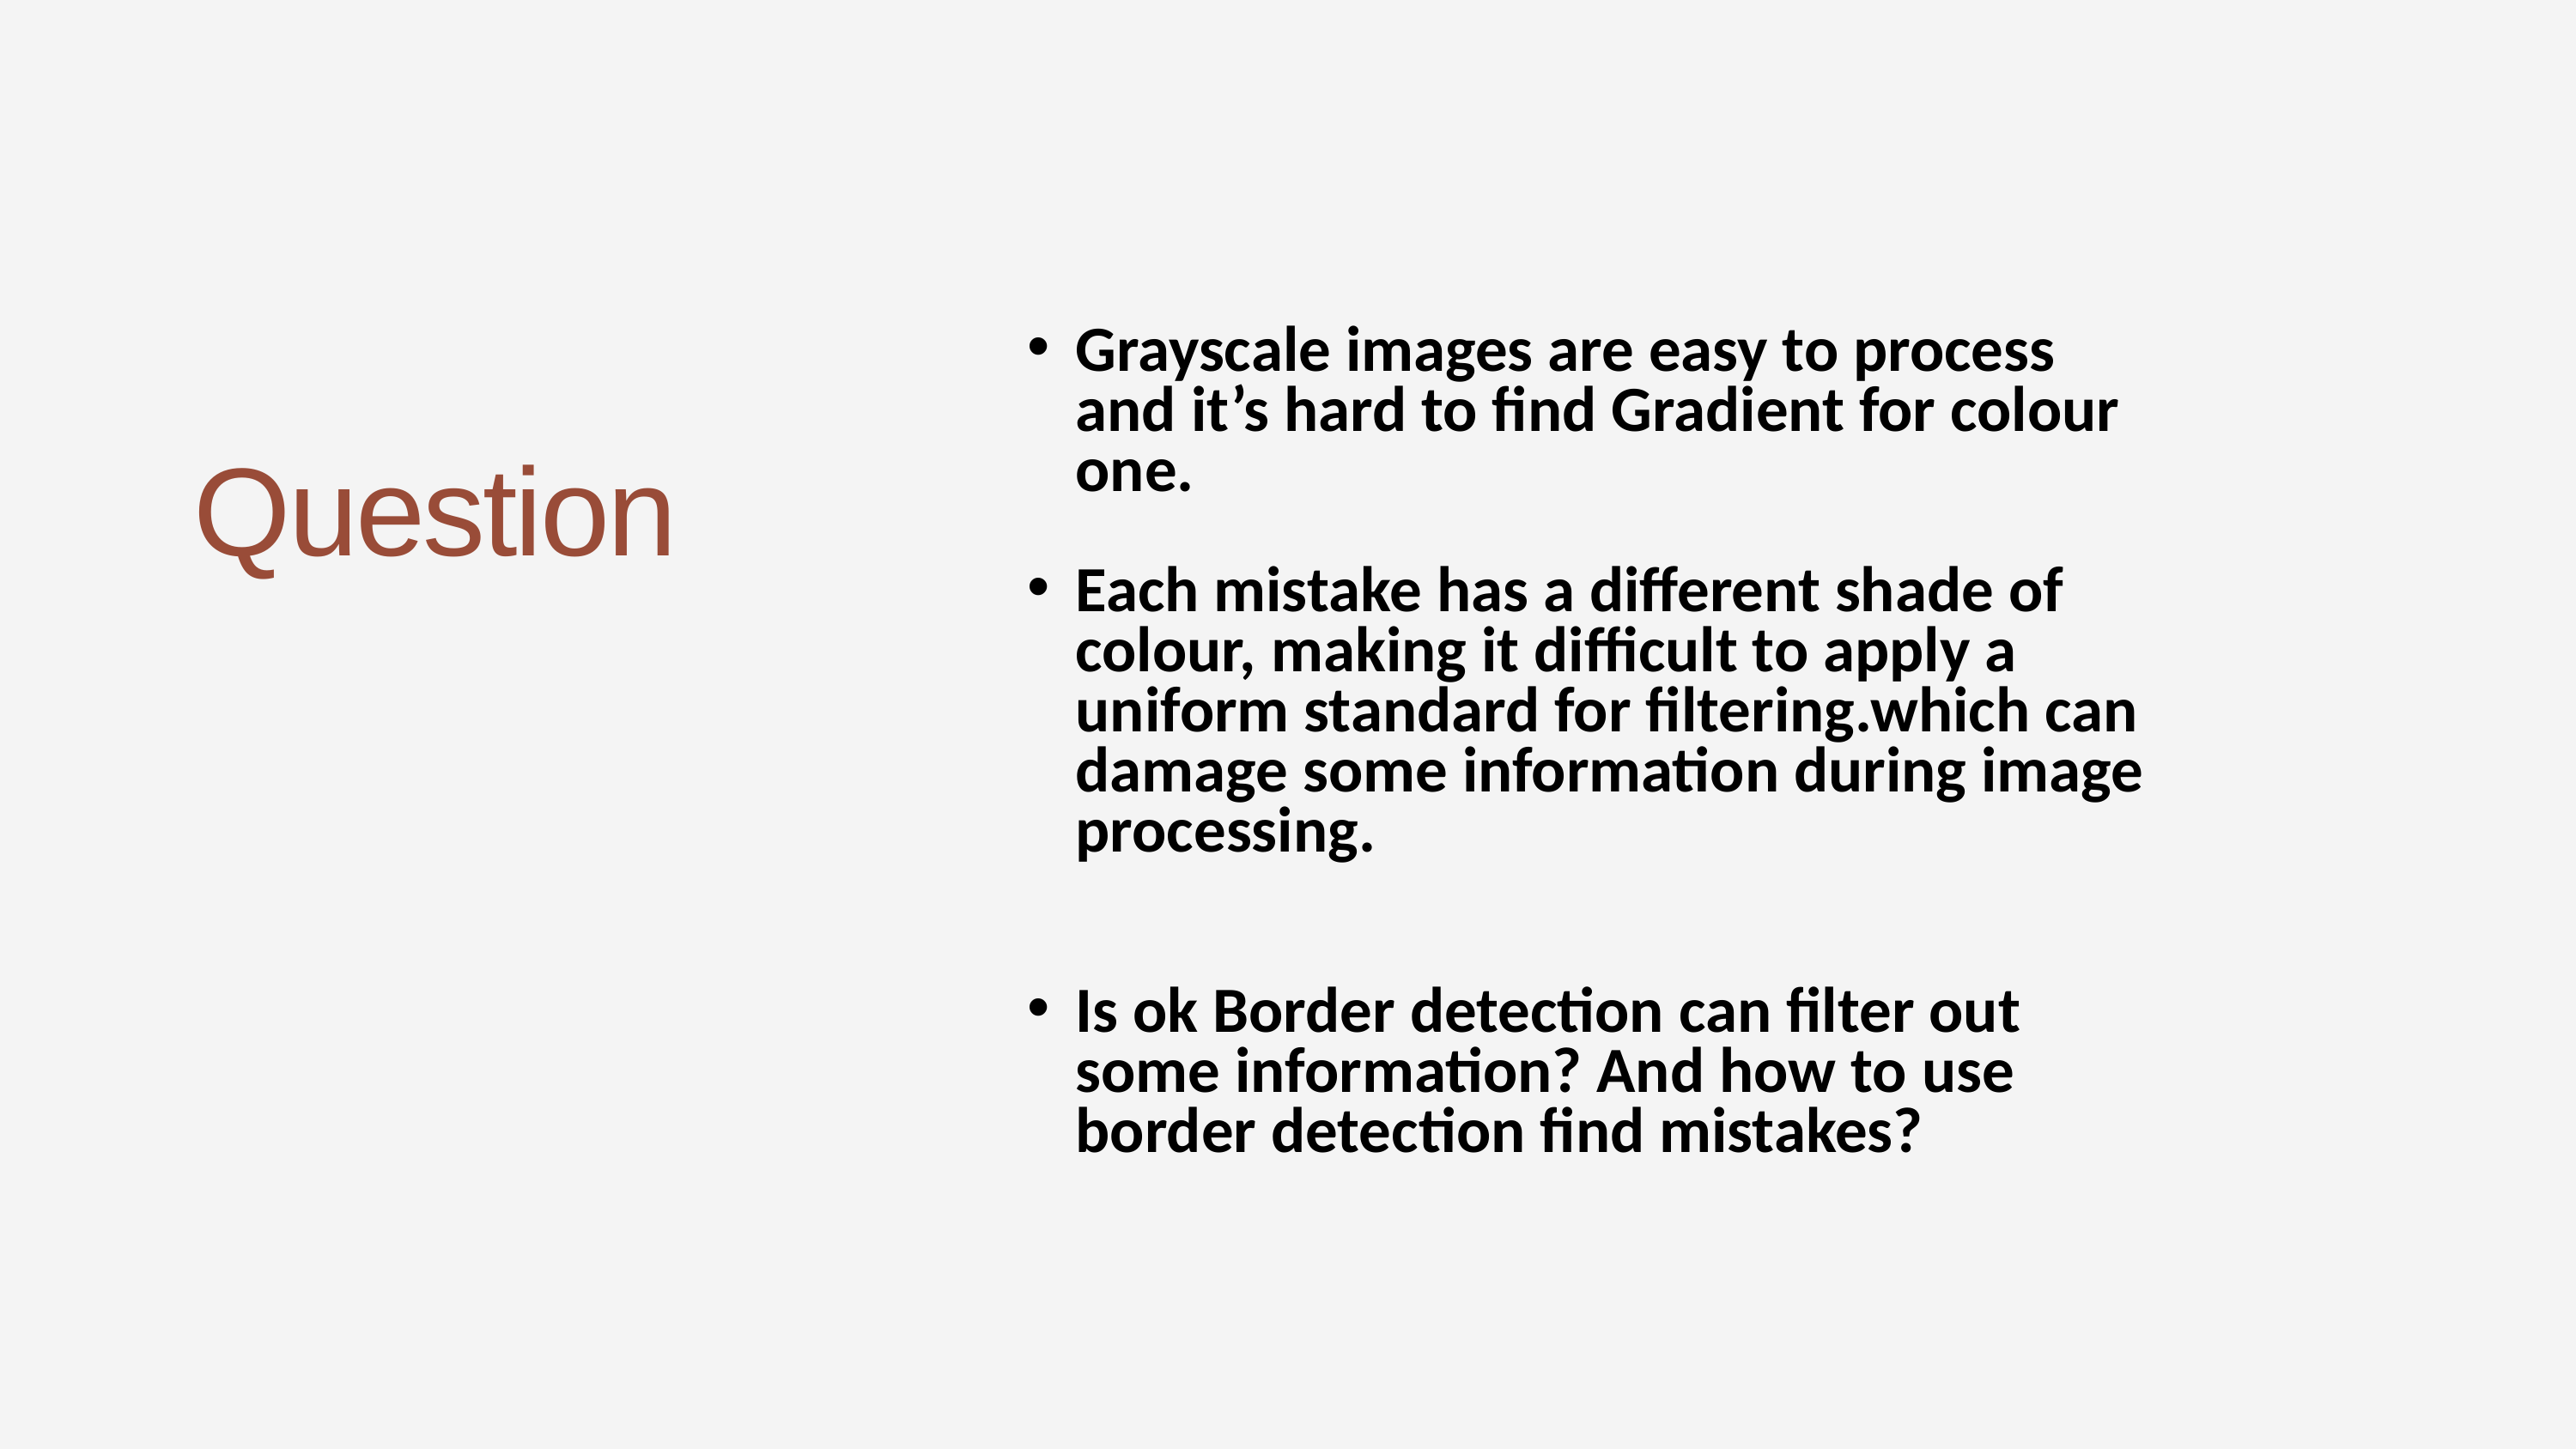

Grayscale images are easy to process and it’s hard to find Gradient for colour one.

Each mistake has a different shade of colour, making it difficult to apply a uniform standard for filtering.which can damage some information during image processing.

Is ok Border detection can filter out some information? And how to use border detection find mistakes?

Question